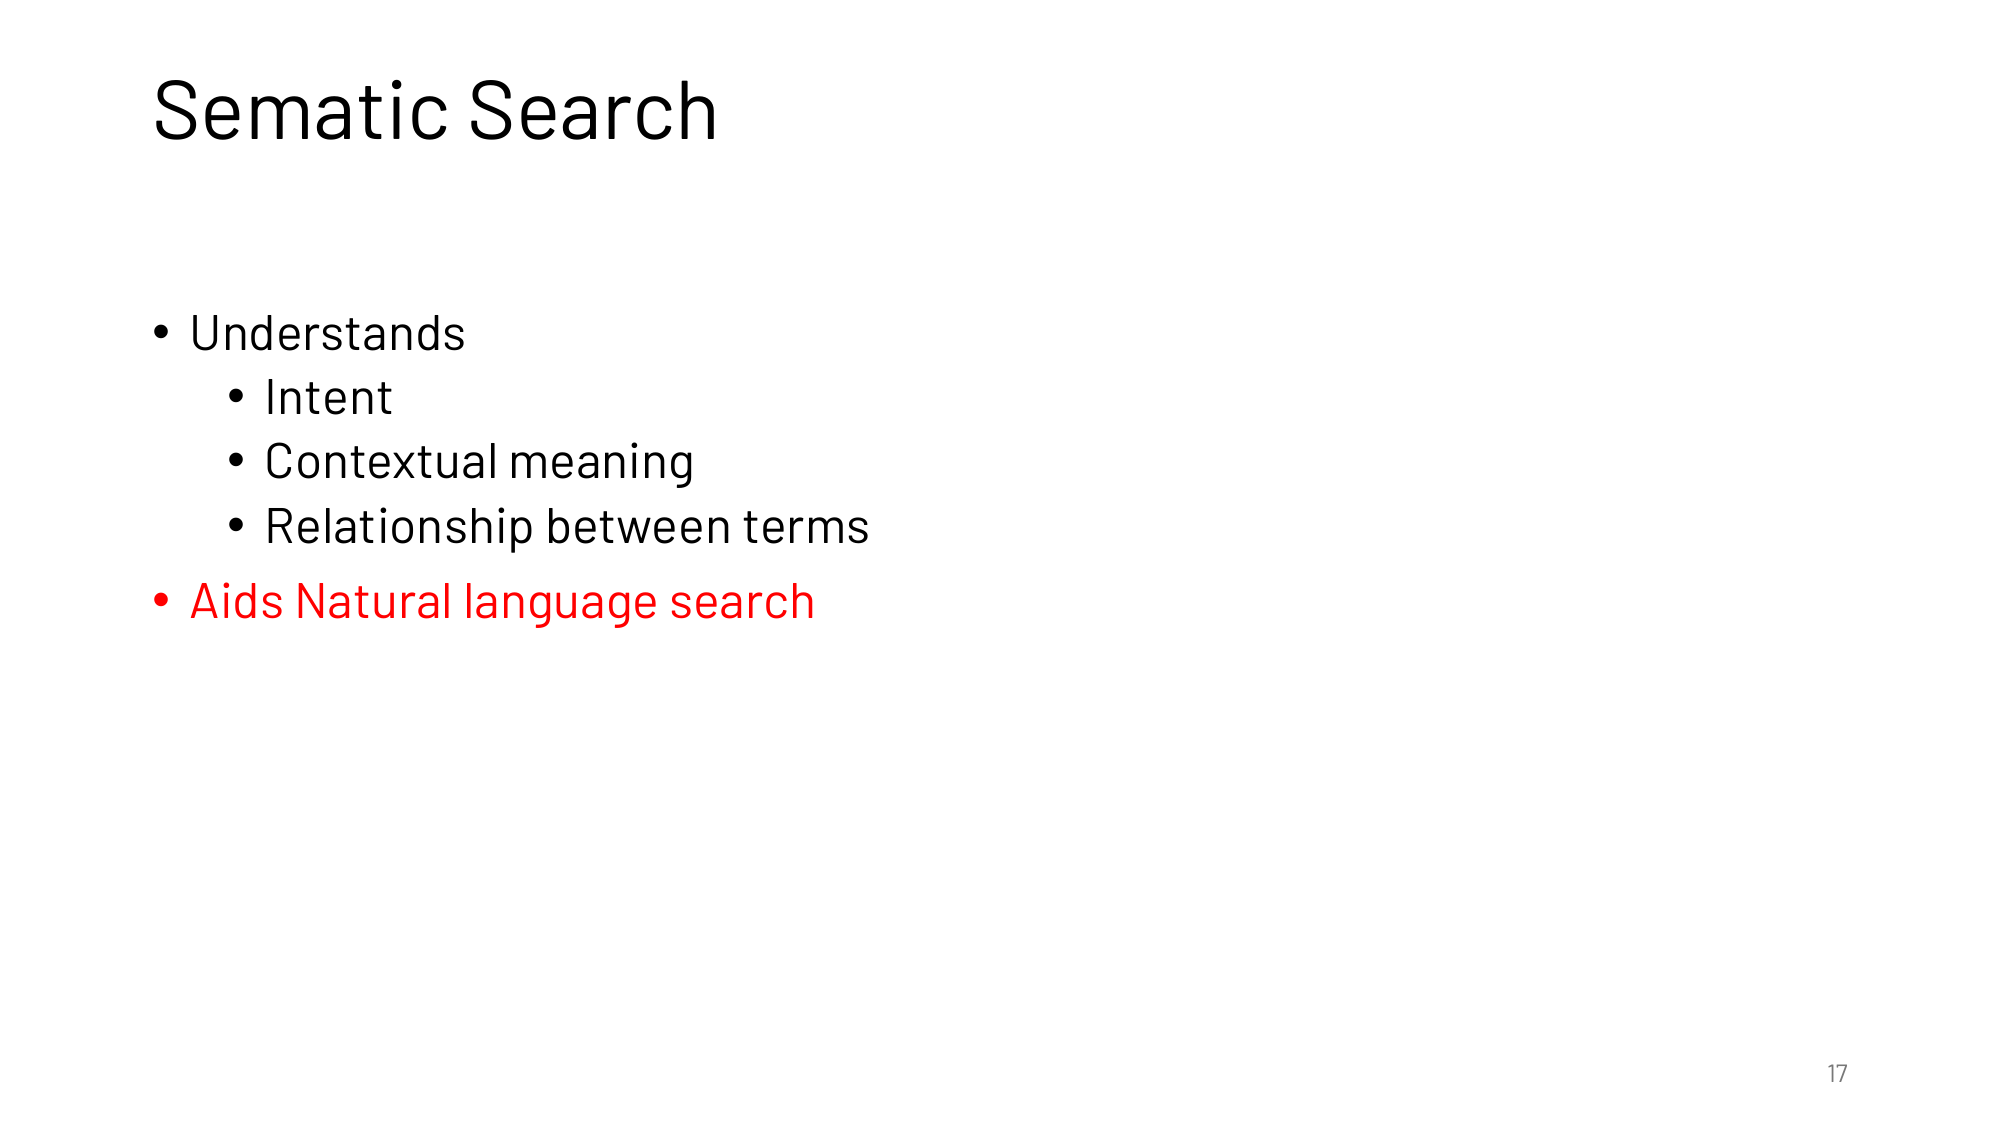

# Sematic Search
Understands
Intent
Contextual meaning
Relationship between terms
Aids Natural language search
Understands
Intent
Contextual meaning
Relationship between terms
Aids Natural language search
17